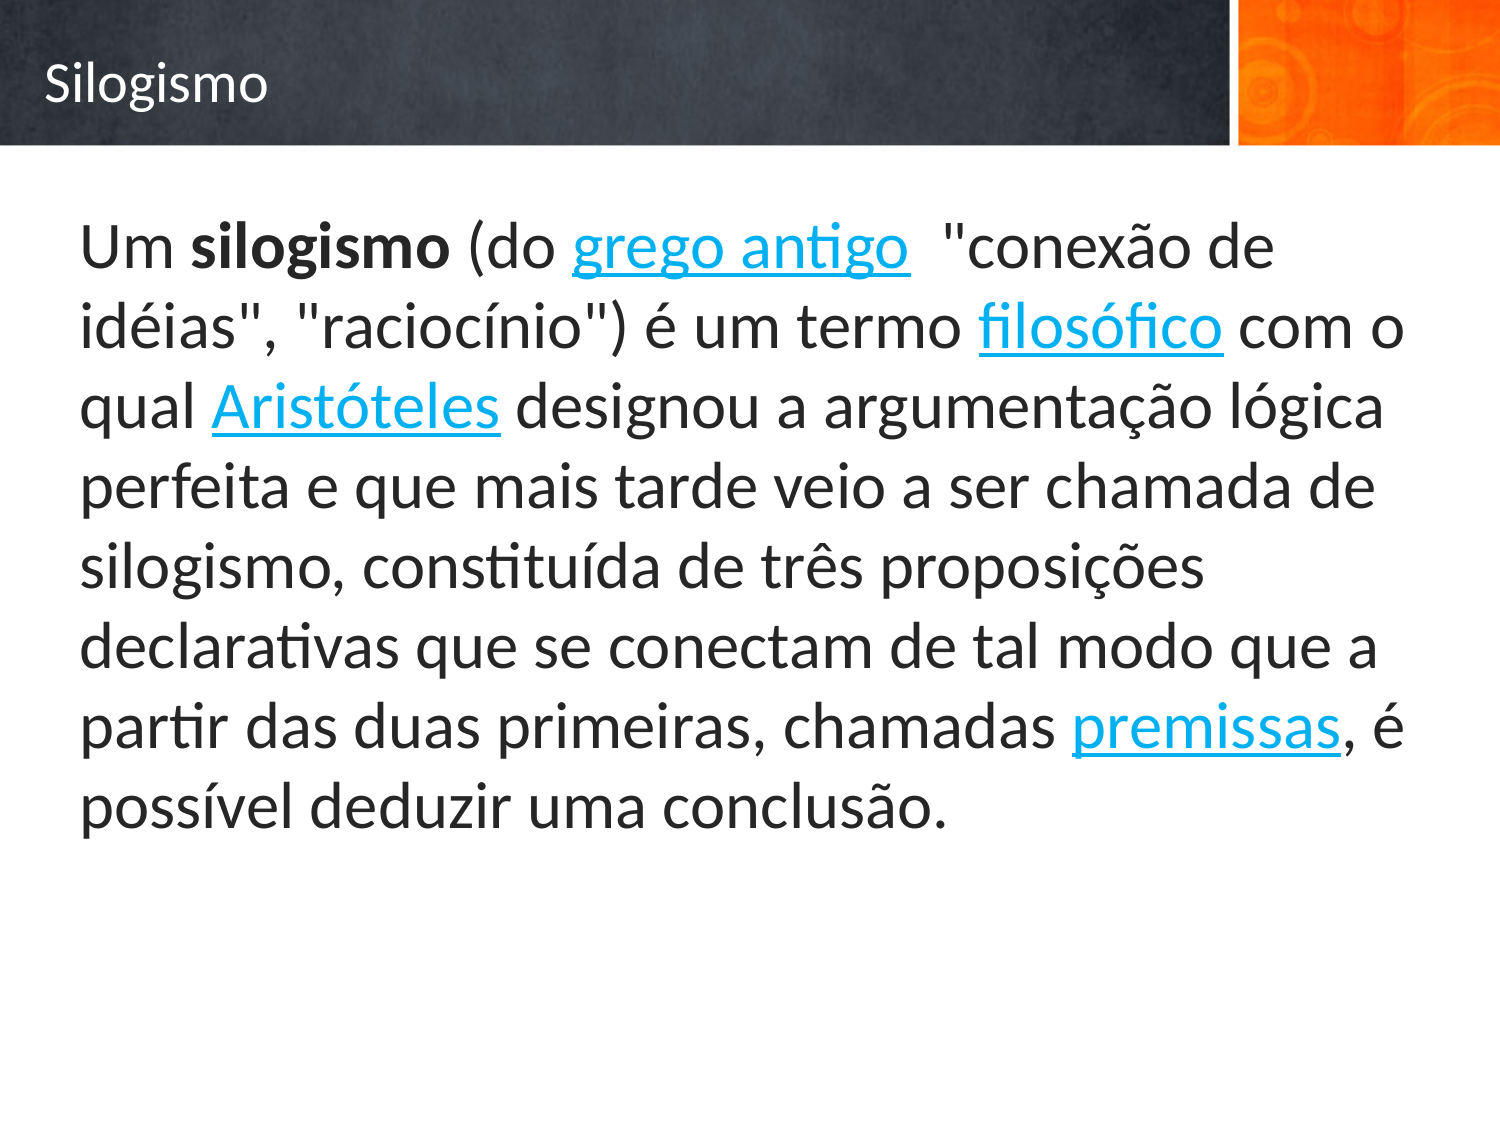

# Silogismo
Um silogismo (do grego antigo  "conexão de idéias", "raciocínio") é um termo filosófico com o qual Aristóteles designou a argumentação lógica perfeita e que mais tarde veio a ser chamada de silogismo, constituída de três proposições declarativas que se conectam de tal modo que a partir das duas primeiras, chamadas premissas, é possível deduzir uma conclusão.